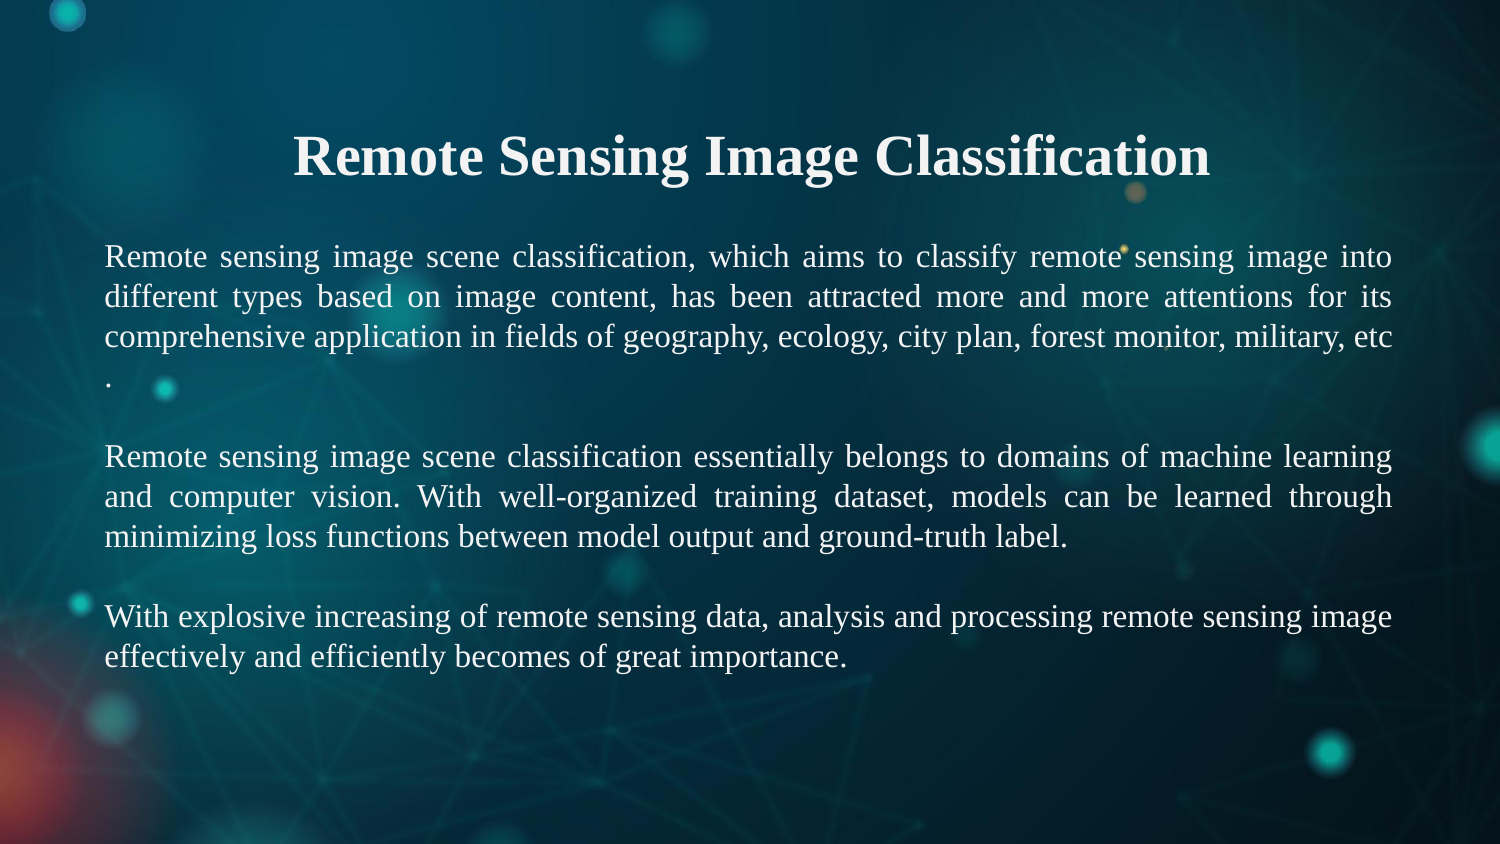

Remote Sensing Image Classification
Remote sensing image scene classification, which aims to classify remote sensing image into different types based on image content, has been attracted more and more attentions for its comprehensive application in fields of geography, ecology, city plan, forest monitor, military, etc .

Remote sensing image scene classification essentially belongs to domains of machine learning and computer vision. With well-organized training dataset, models can be learned through minimizing loss functions between model output and ground-truth label.

With explosive increasing of remote sensing data, analysis and processing remote sensing image effectively and efficiently becomes of great importance.